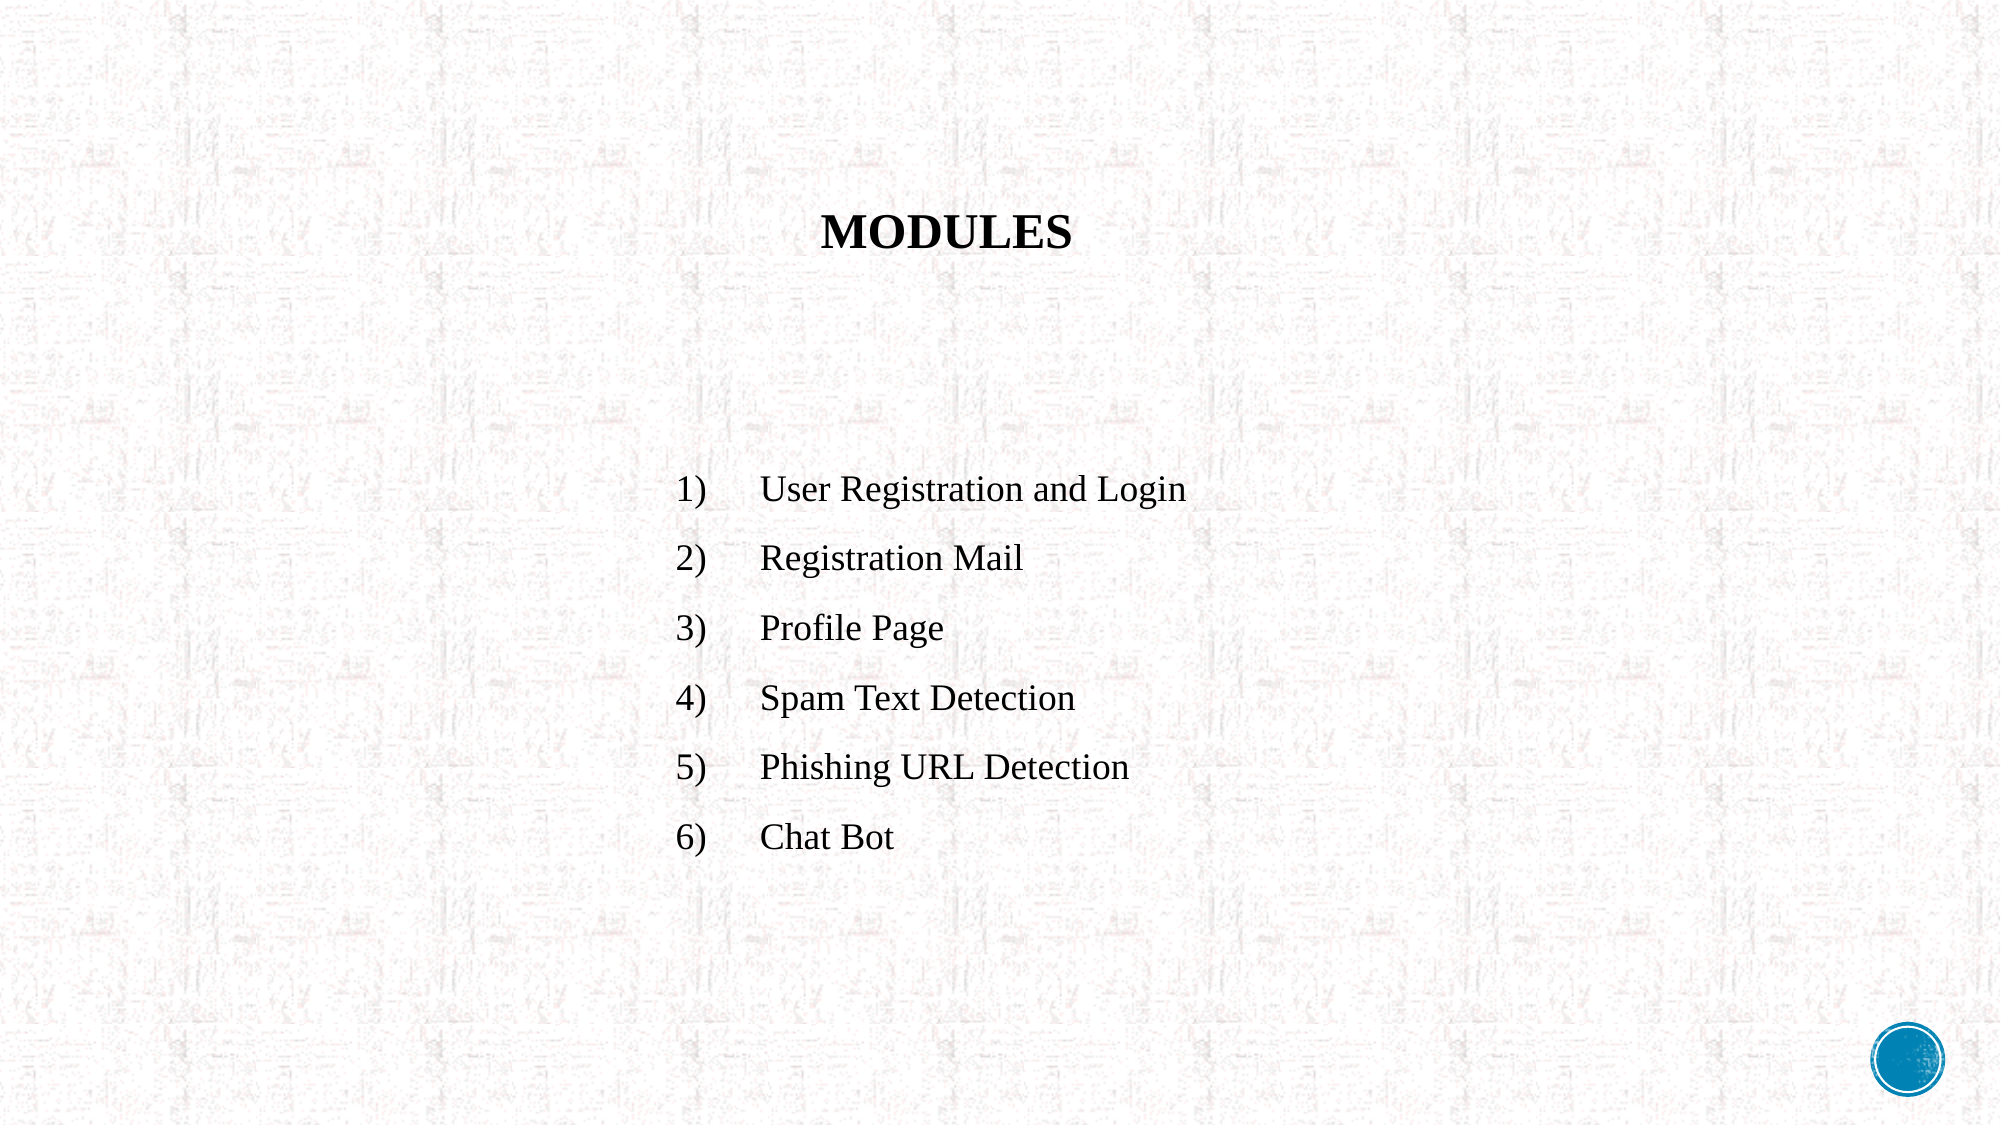

MODULES
 User Registration and Login
 Registration Mail
 Profile Page
 Spam Text Detection
 Phishing URL Detection
 Chat Bot